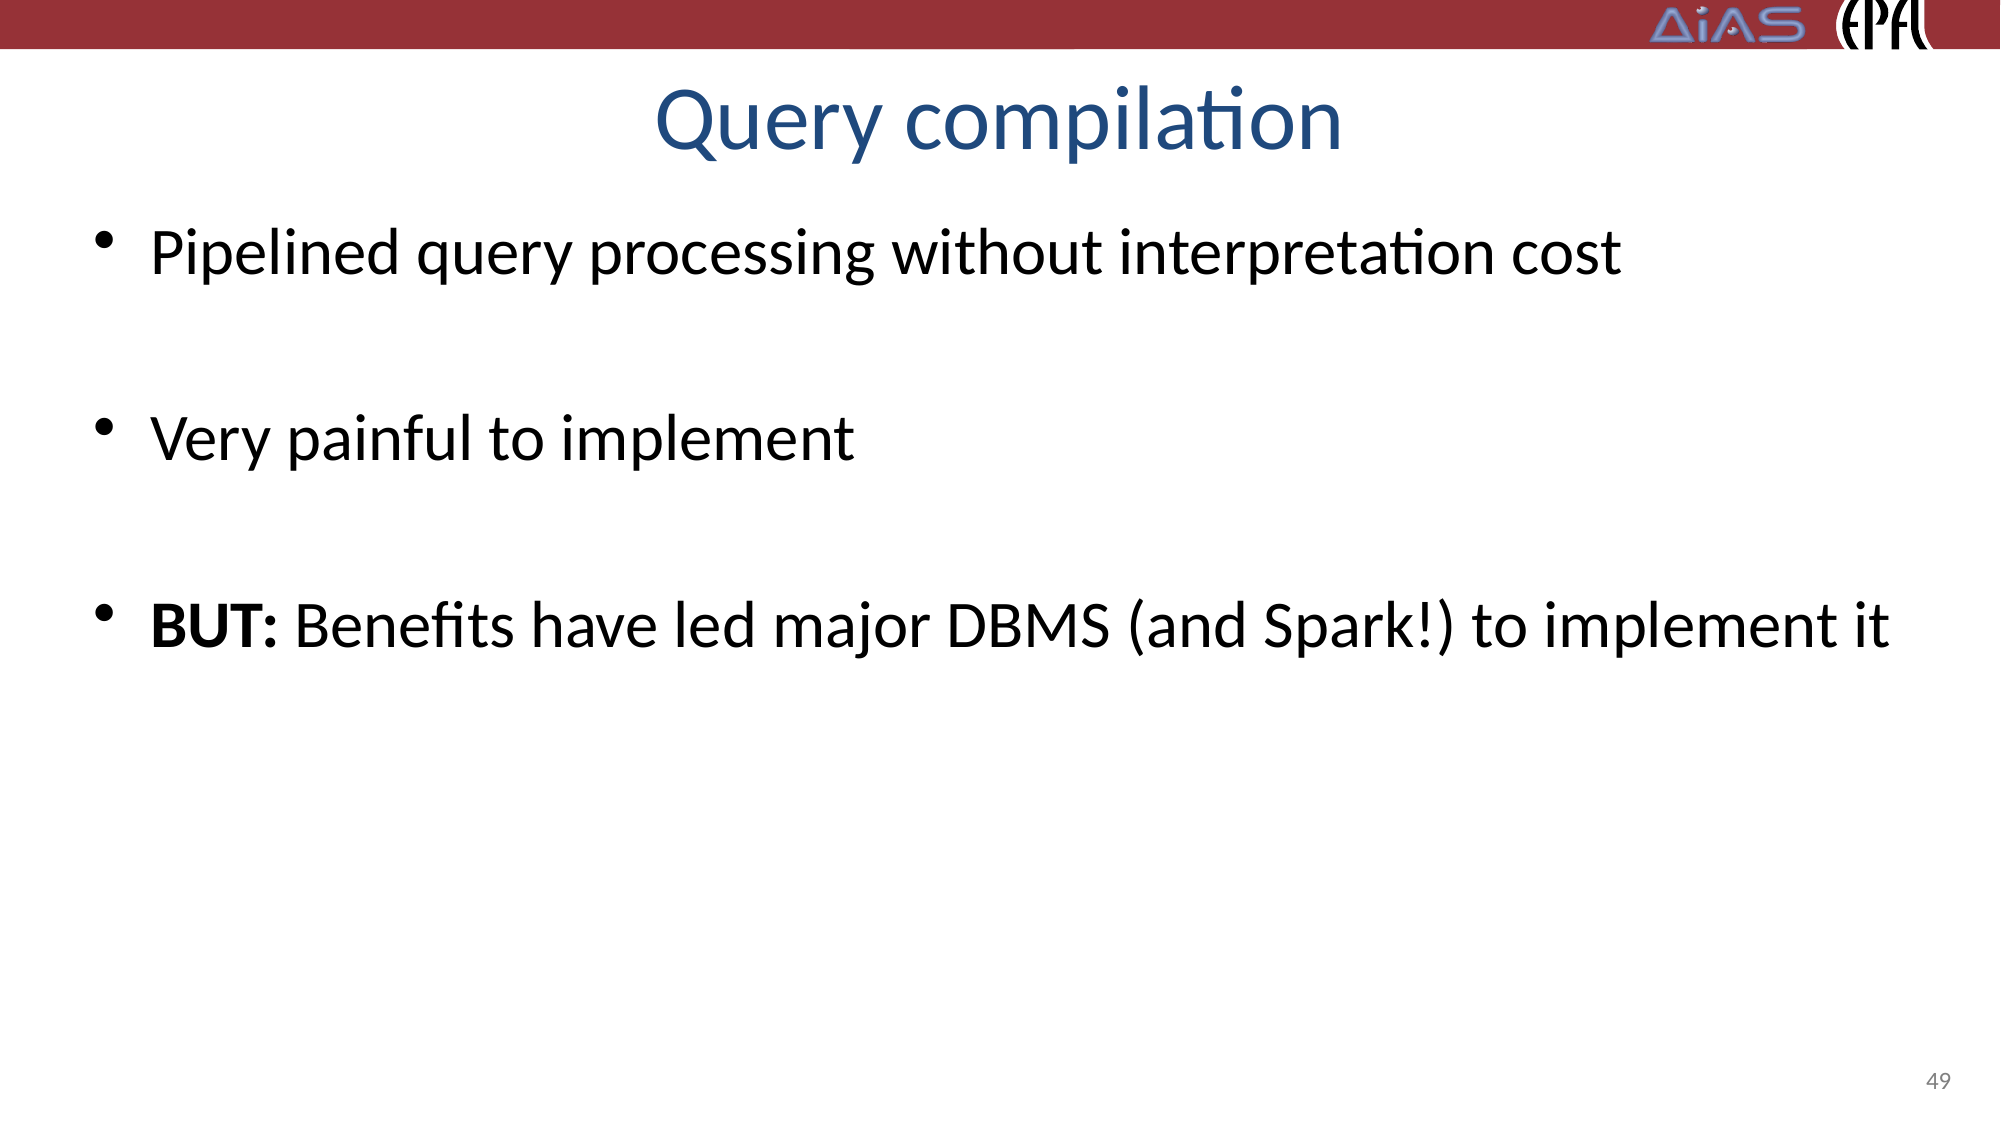

# Query compilation
Pipelined query processing without interpretation cost

Very painful to implement

BUT: Benefits have led major DBMS (and Spark!) to implement it

49